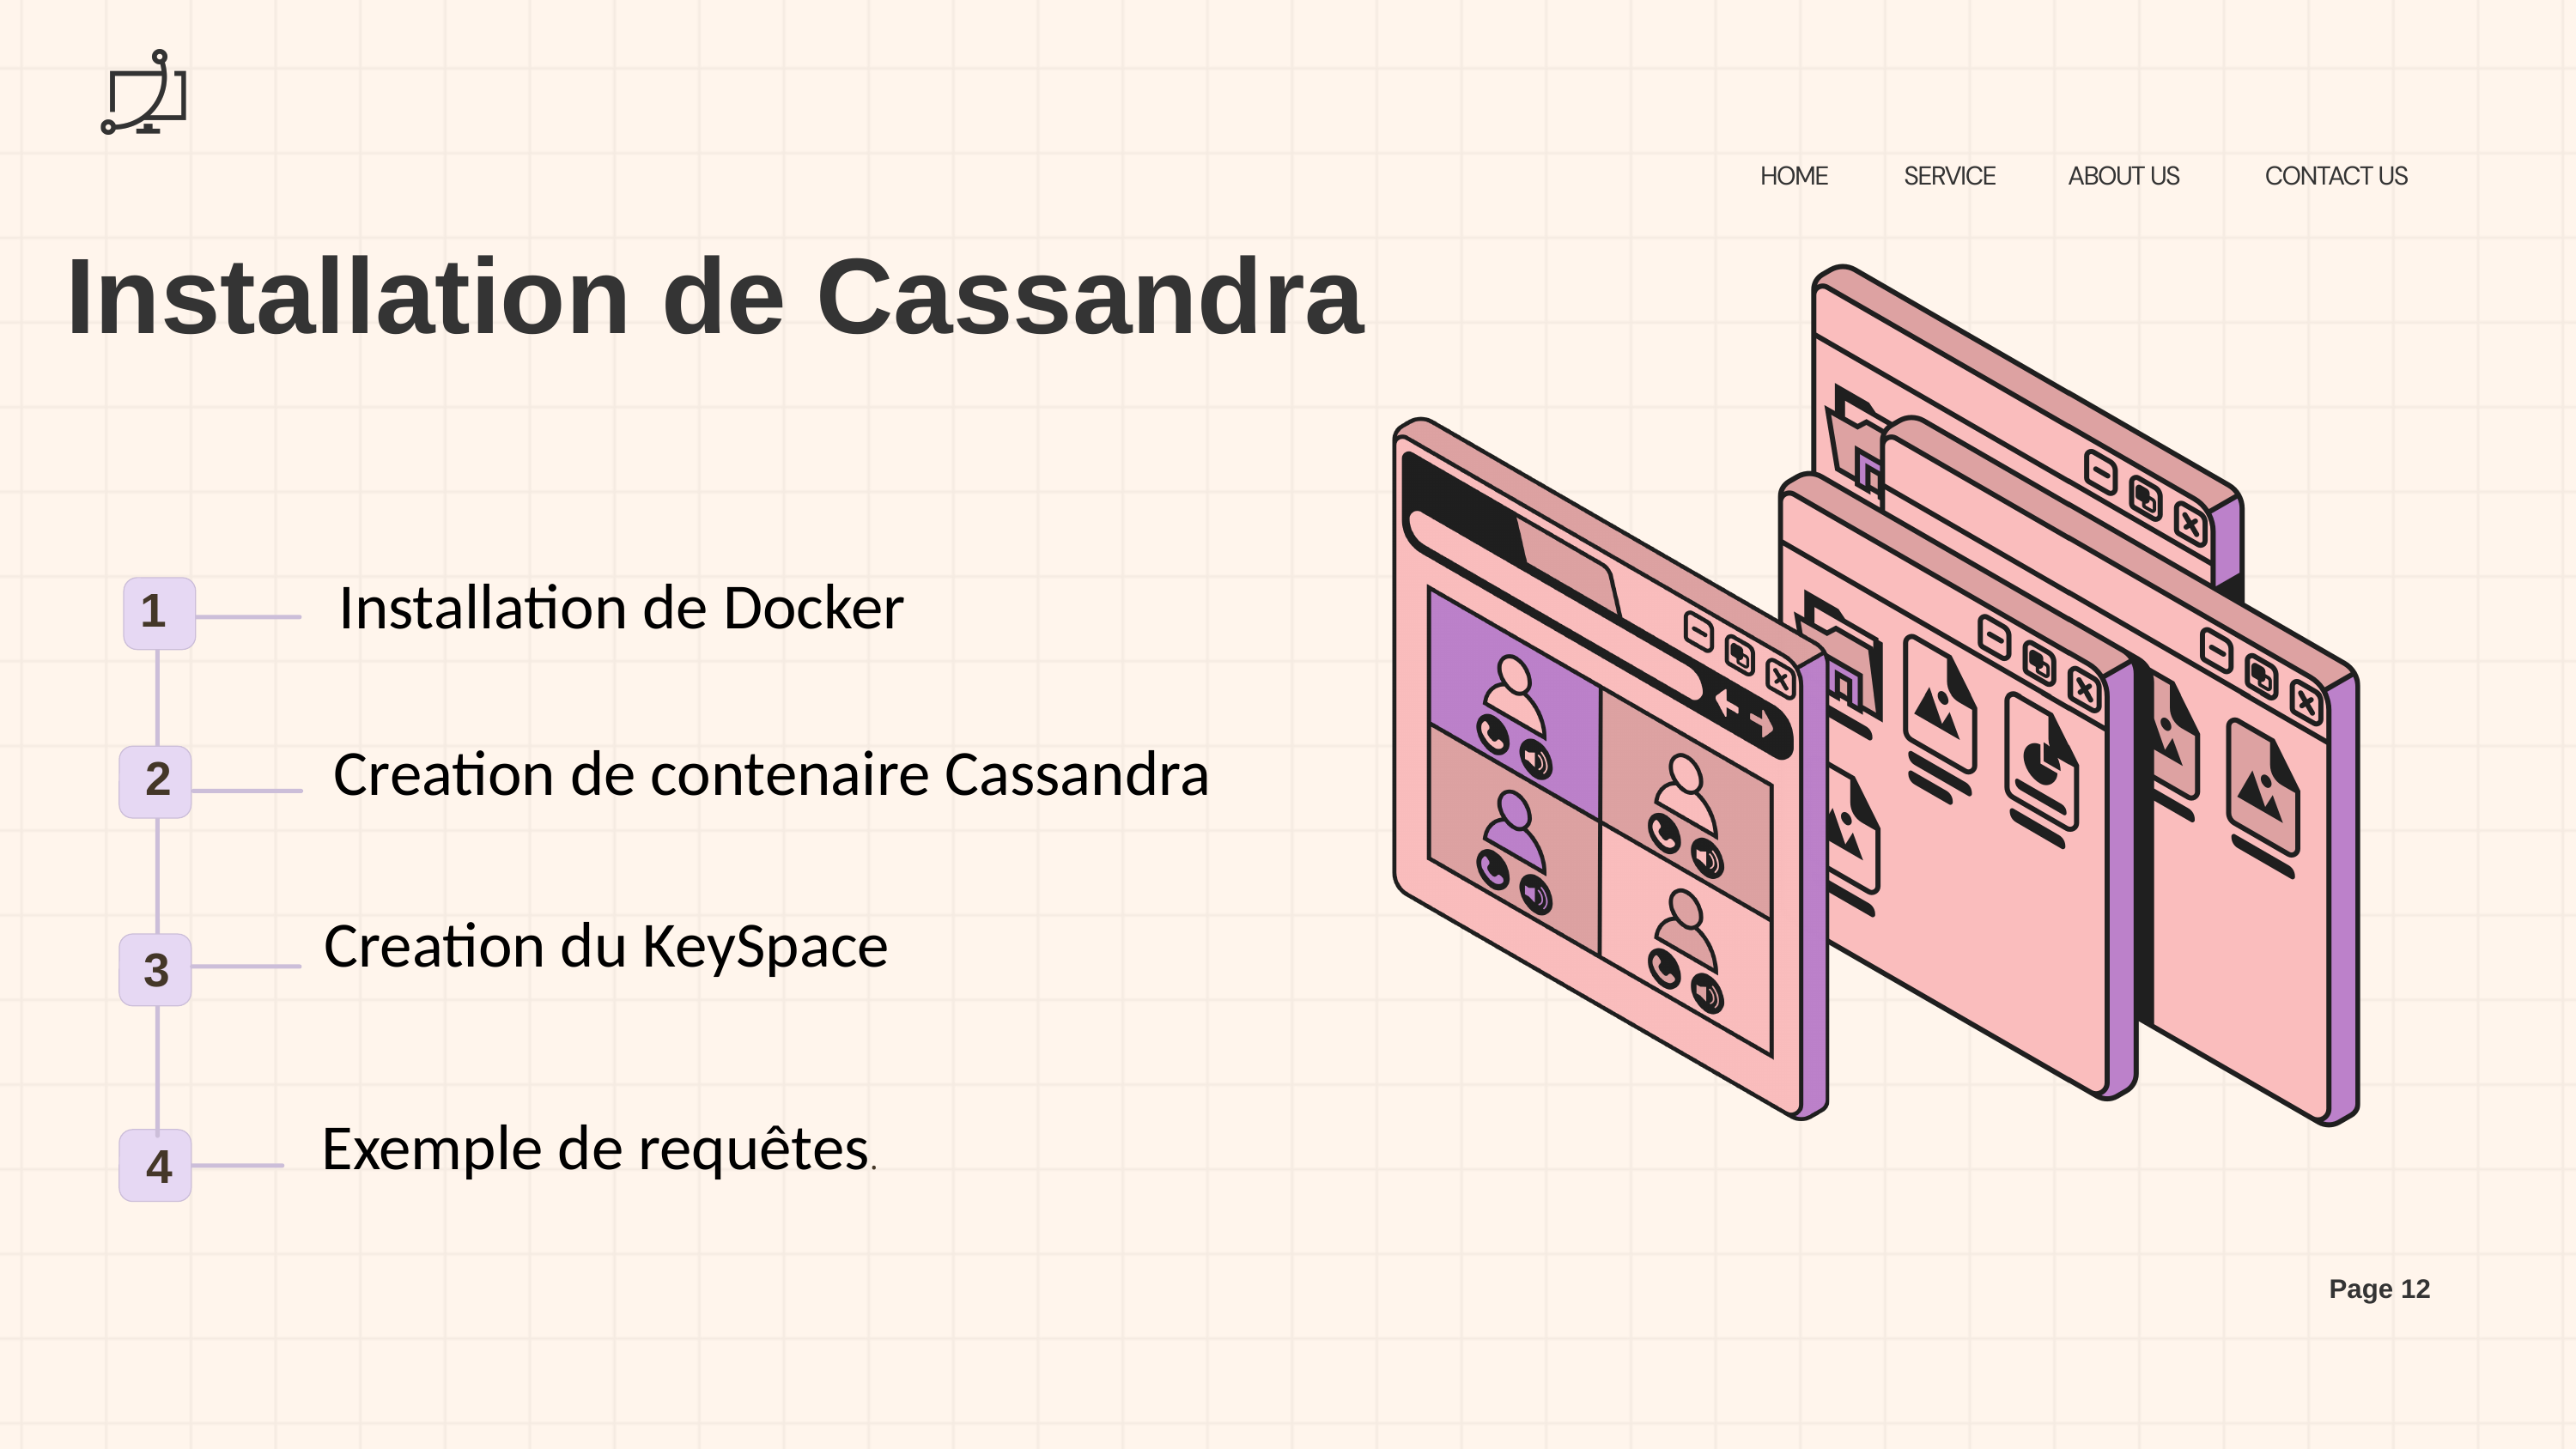

HOME
SERVICE
ABOUT US
CONTACT US
Installation de Cassandra

1
Installation de Docker

2
Creation de contenaire Cassandra

Creation du KeySpace

3

Exemple de requêtes.
4

Page 12